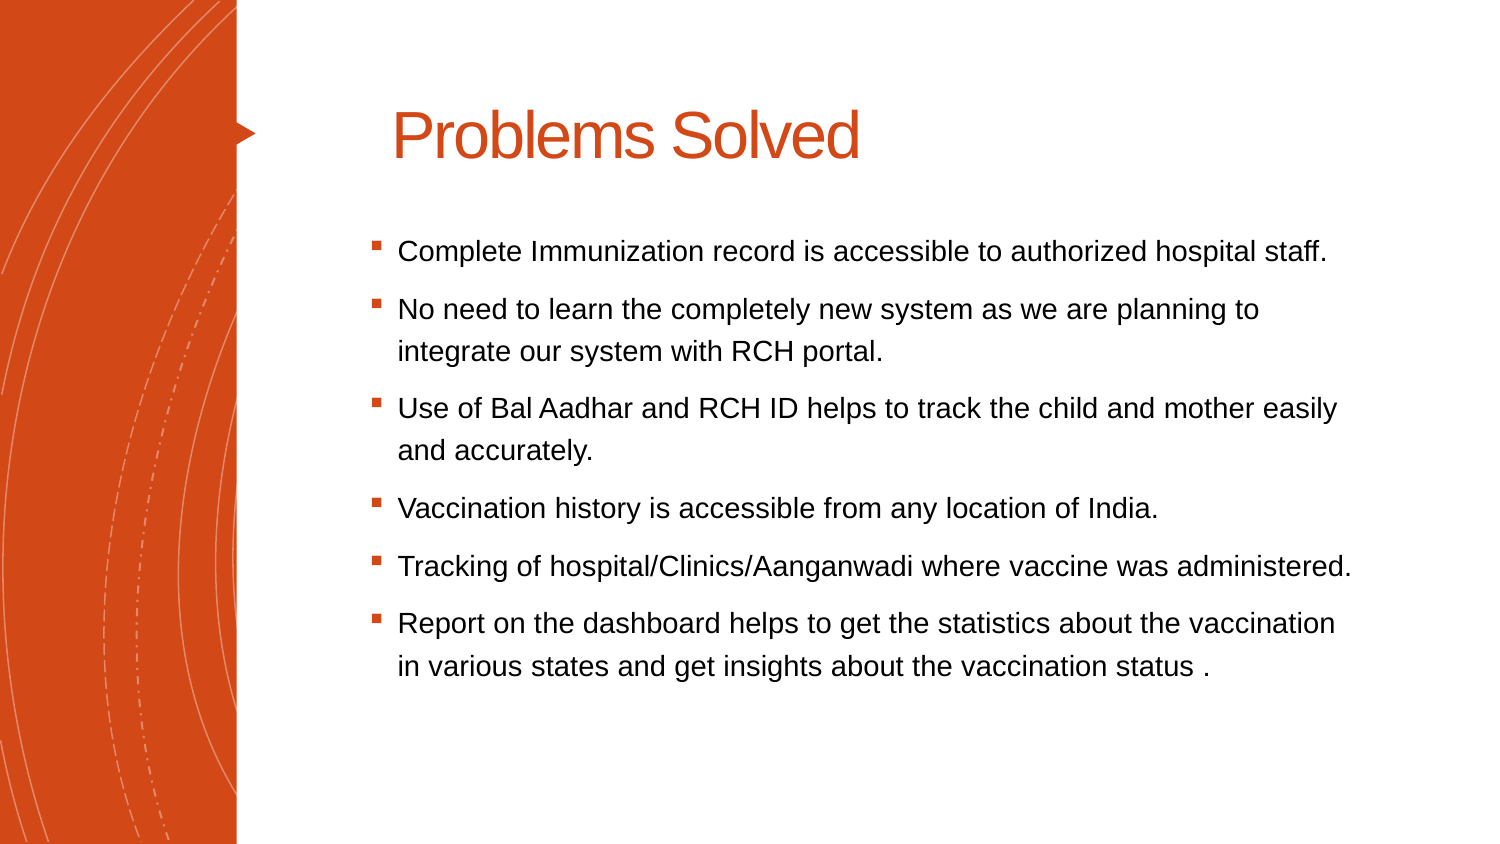

# Problems Solved

Complete Immunization record is accessible to authorized hospital staff.
No need to learn the completely new system as we are planning to  integrate our system with RCH portal.
Use of Bal Aadhar and RCH ID helps to track the child and mother easily and accurately.
Vaccination history is accessible from any location of India.
Tracking of hospital/Clinics/Aanganwadi where vaccine was administered.
Report on the dashboard helps to get the statistics about the vaccination in various states and get insights about the vaccination status .